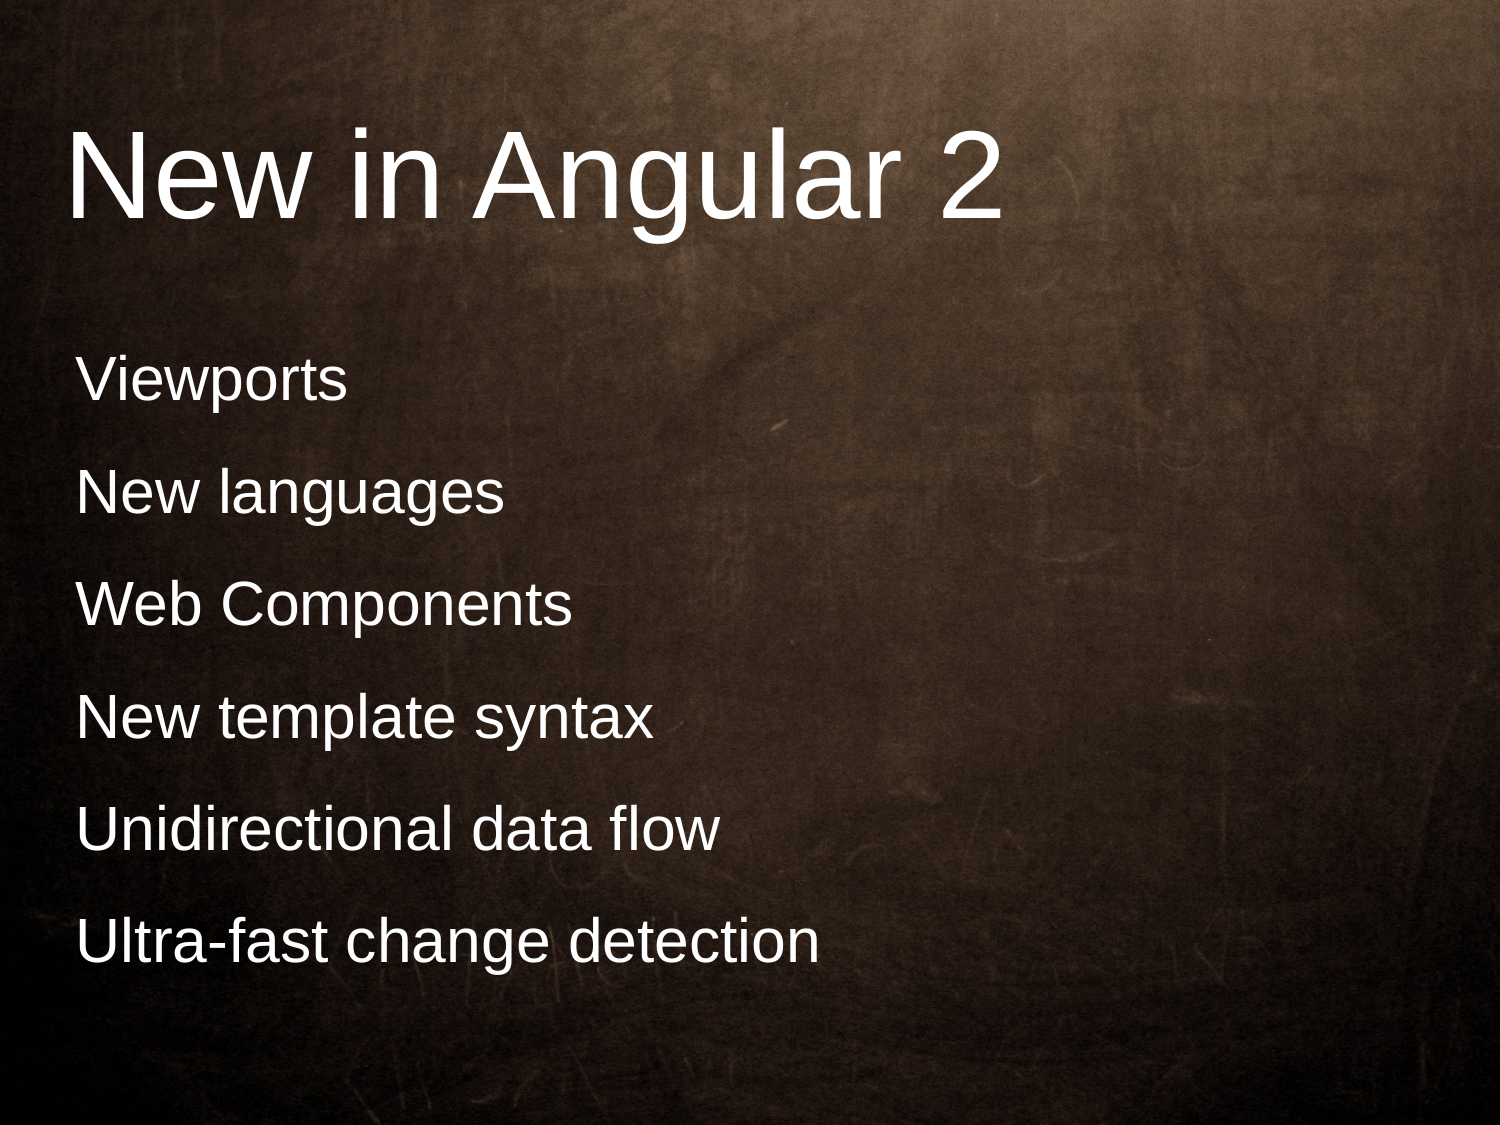

New in Angular 2
Viewports
New languages
Web Components
New template syntax
Unidirectional data flow
Ultra-fast change detection